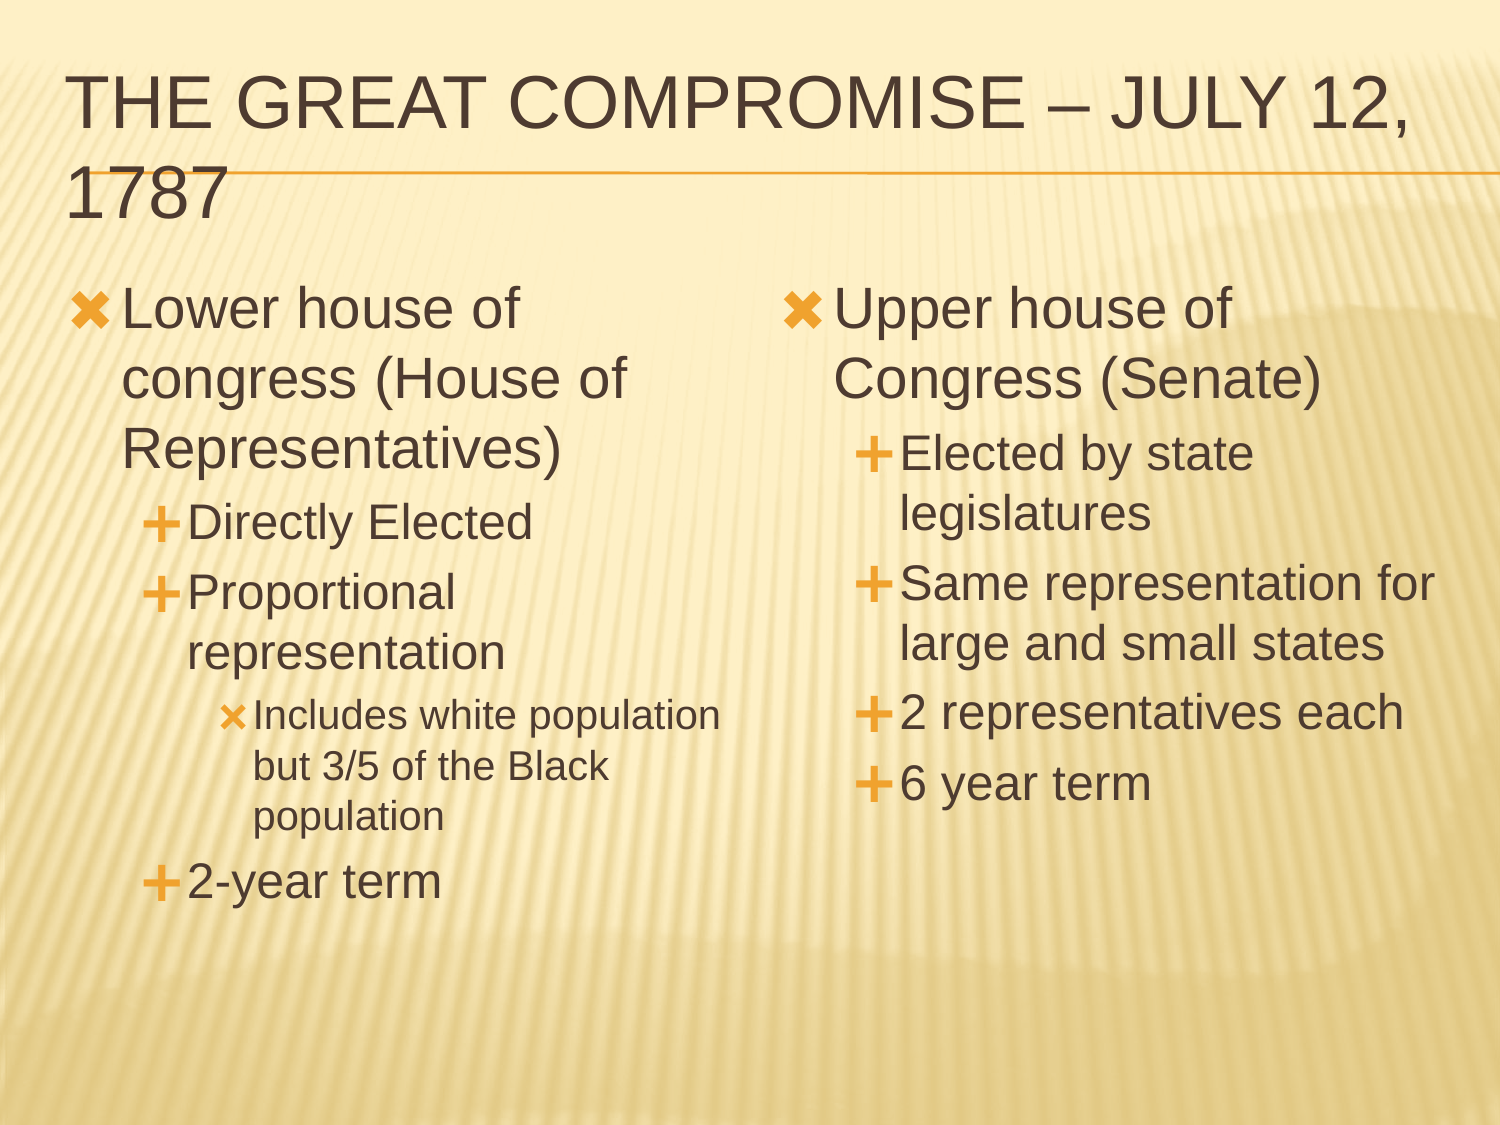

# THE GREAT COMPROMISE – JULY 12, 1787
Lower house of congress (House of Representatives)
Directly Elected
Proportional representation
Includes white population but 3/5 of the Black population
2-year term
Upper house of Congress (Senate)
Elected by state legislatures
Same representation for large and small states
2 representatives each
6 year term